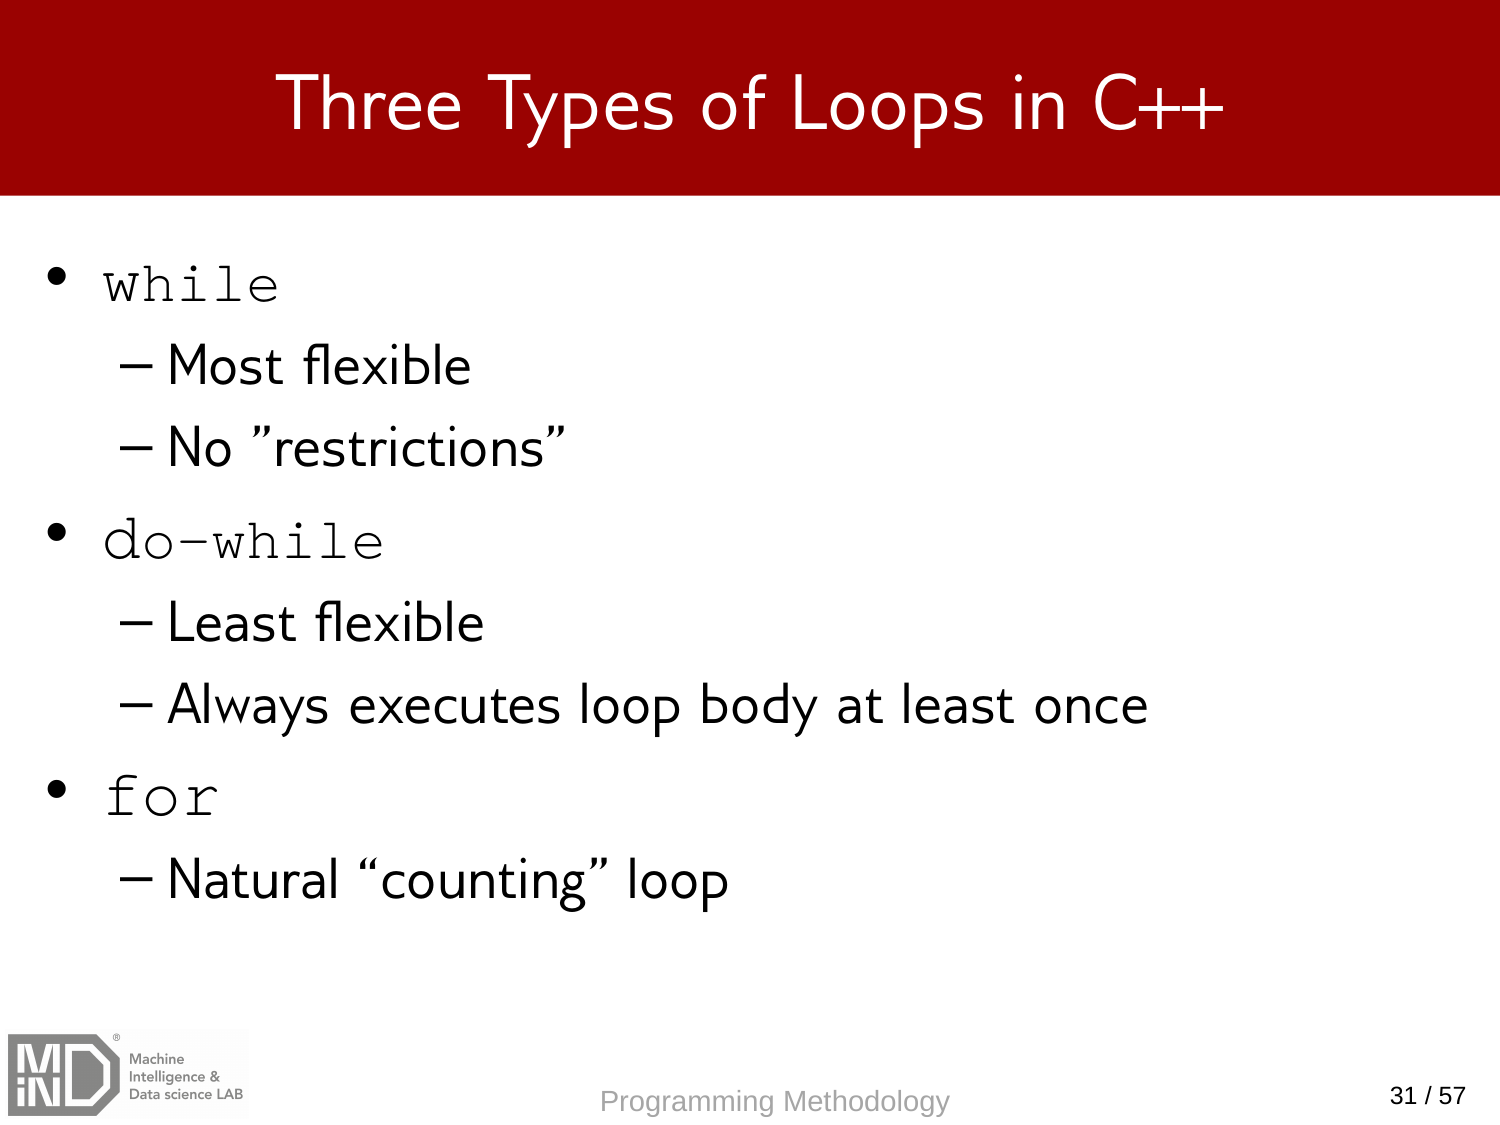

# Three Types of Loops in C++
while
Most flexible
No ”restrictions”
do-while
Least flexible
Always executes loop body at least once
for
Natural “counting” loop
31 / 57